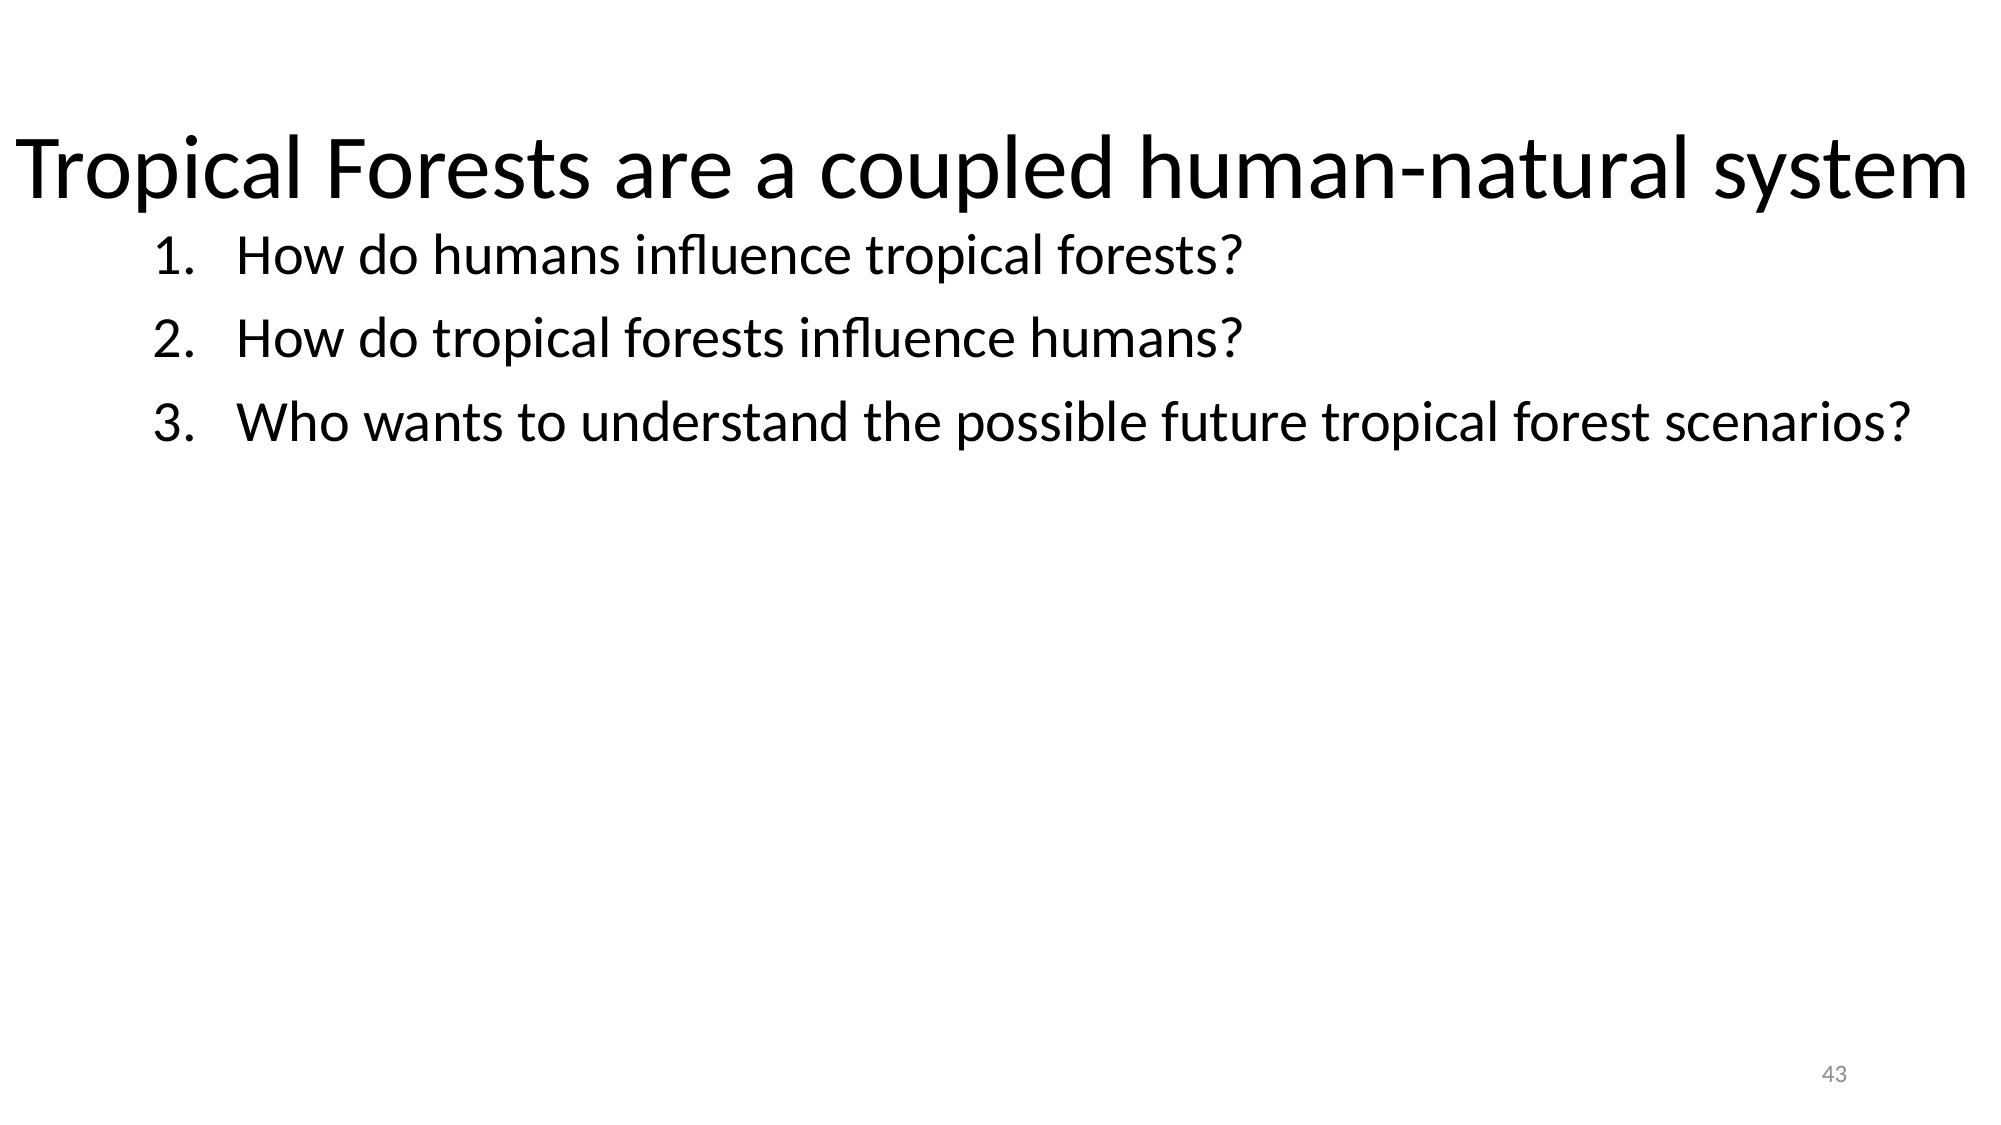

# Tropical Forests are a coupled human-natural system
How do humans influence tropical forests?
How do tropical forests influence humans?
Who wants to understand the possible future tropical forest scenarios?
43